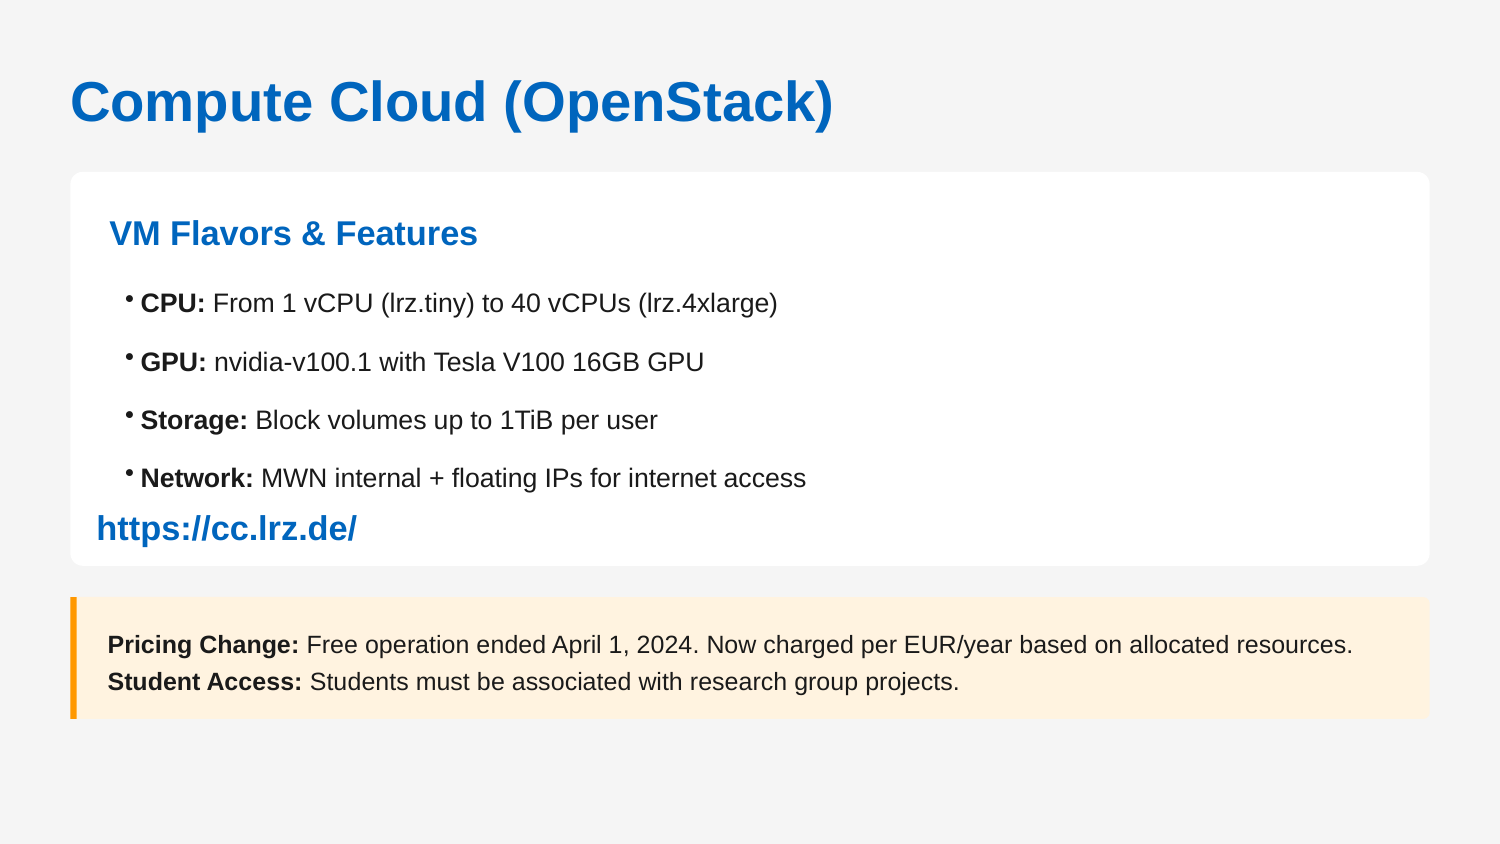

Compute Cloud (OpenStack)

VM Flavors & Features
CPU: From 1 vCPU (lrz.tiny) to 40 vCPUs (lrz.4xlarge)
GPU: nvidia-v100.1 with Tesla V100 16GB GPU
Storage: Block volumes up to 1TiB per user
Network: MWN internal + floating IPs for internet access
https://cc.lrz.de/

Pricing Change: Free operation ended April 1, 2024. Now charged per EUR/year based on allocated resources.
Student Access: Students must be associated with research group projects.